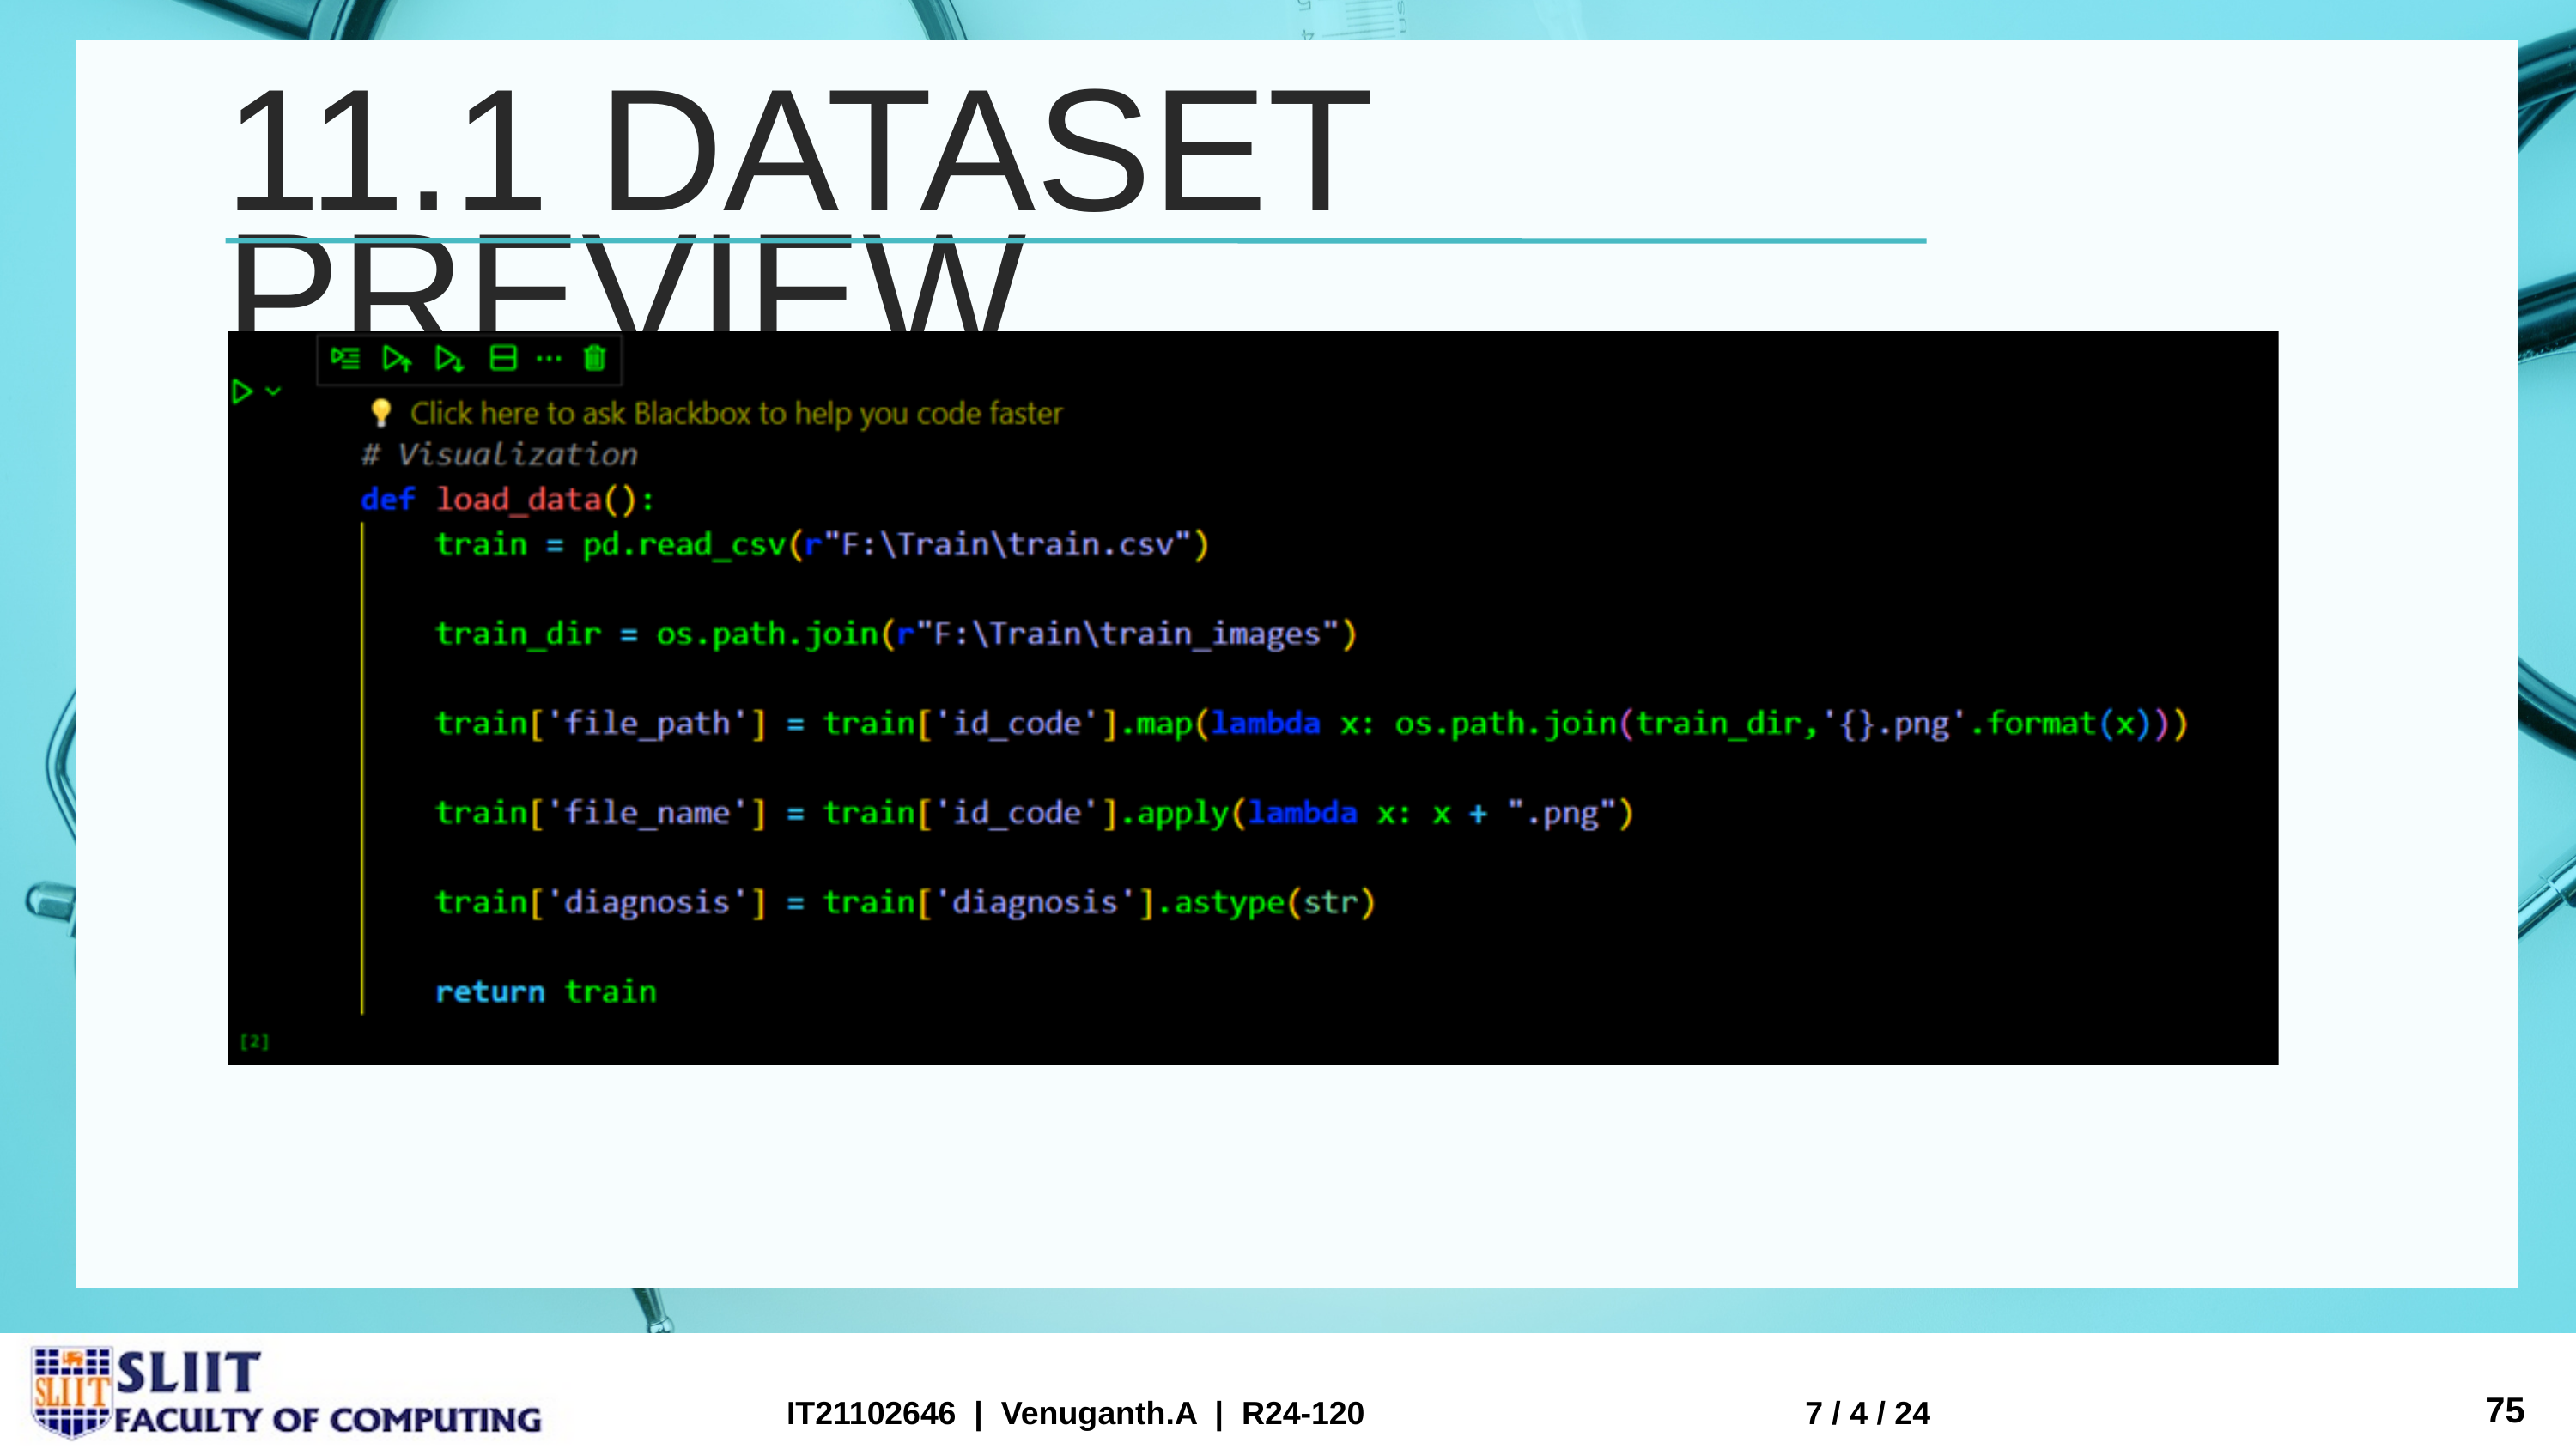

11.1 DATASET PREVIEW

75
IT21102646  |  Venuganth.A  |  R24-120
7 / 4 / 24